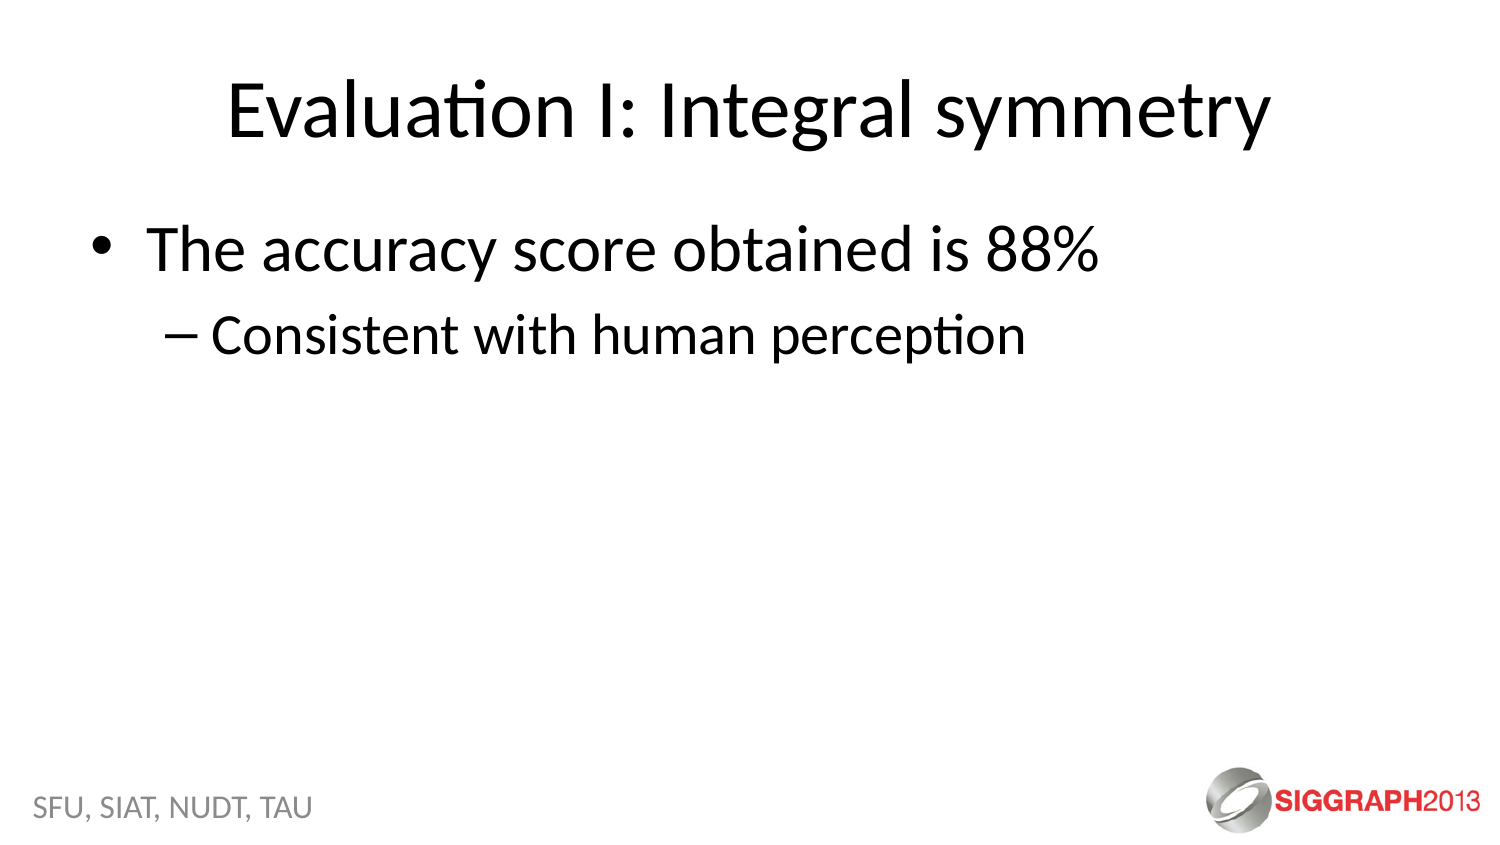

# Evaluation I: Integral symmetry
The accuracy score obtained is 88%
Consistent with human perception
SFU, SIAT, NUDT, TAU